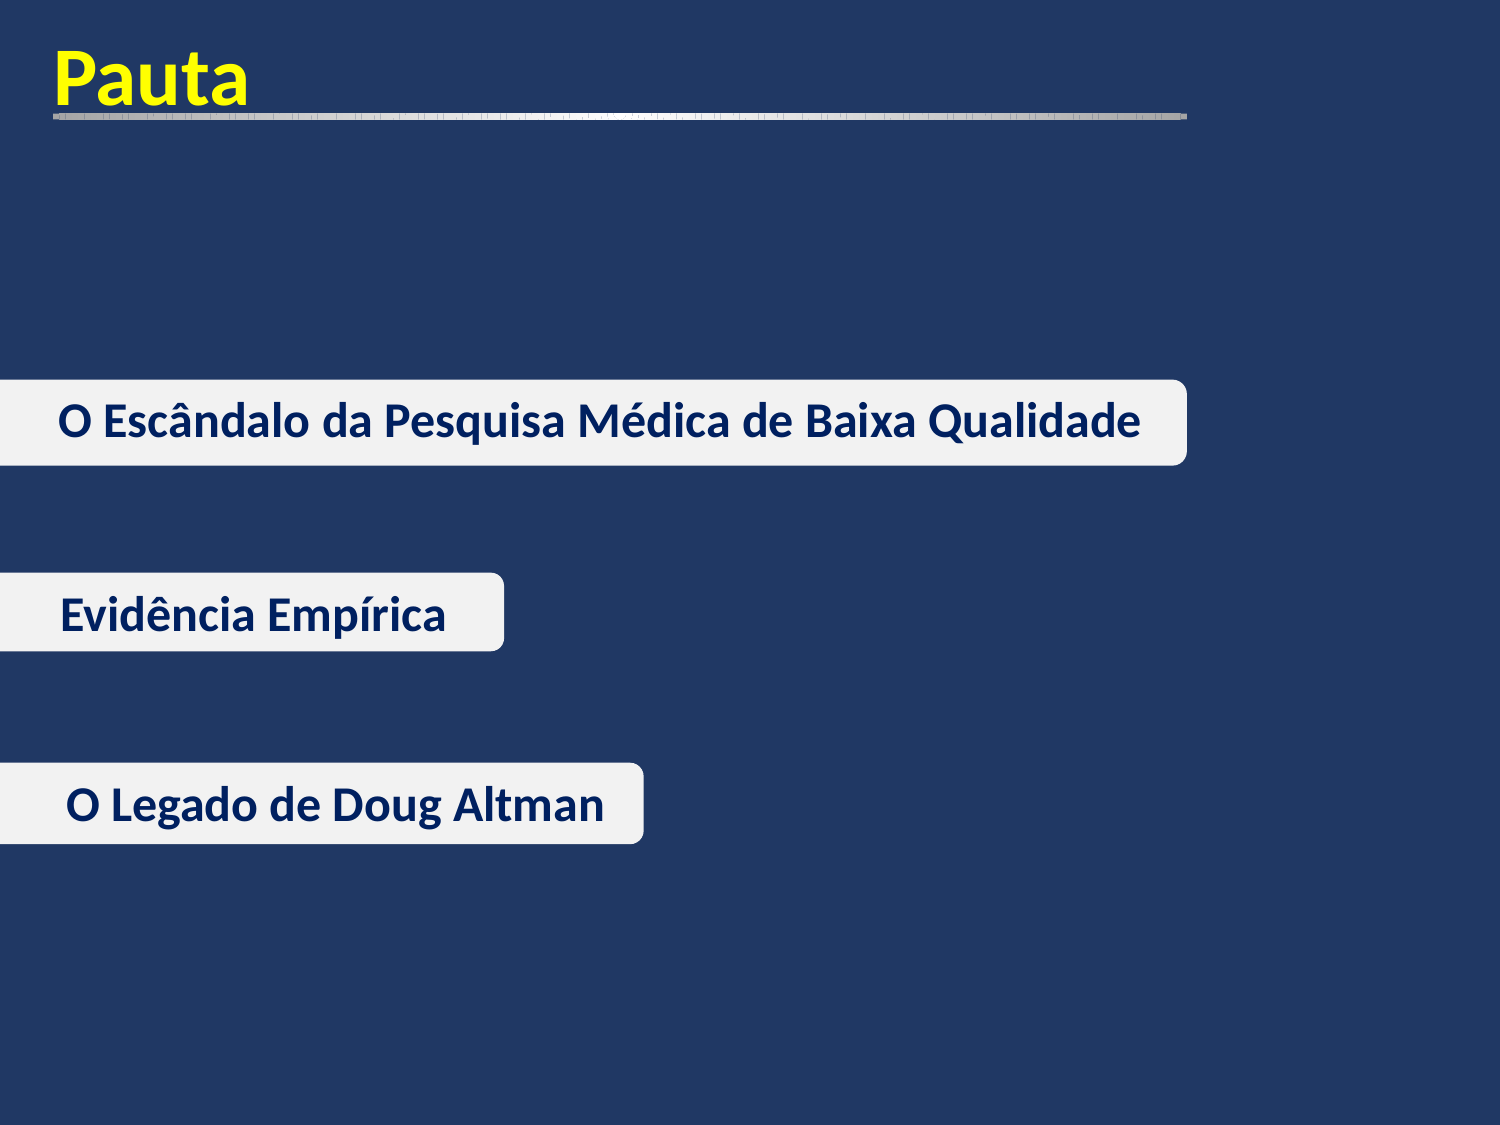

Pauta

O Escândalo da Pesquisa Médica de Baixa Qualidade

Evidência Empírica

O Legado de Doug Altman